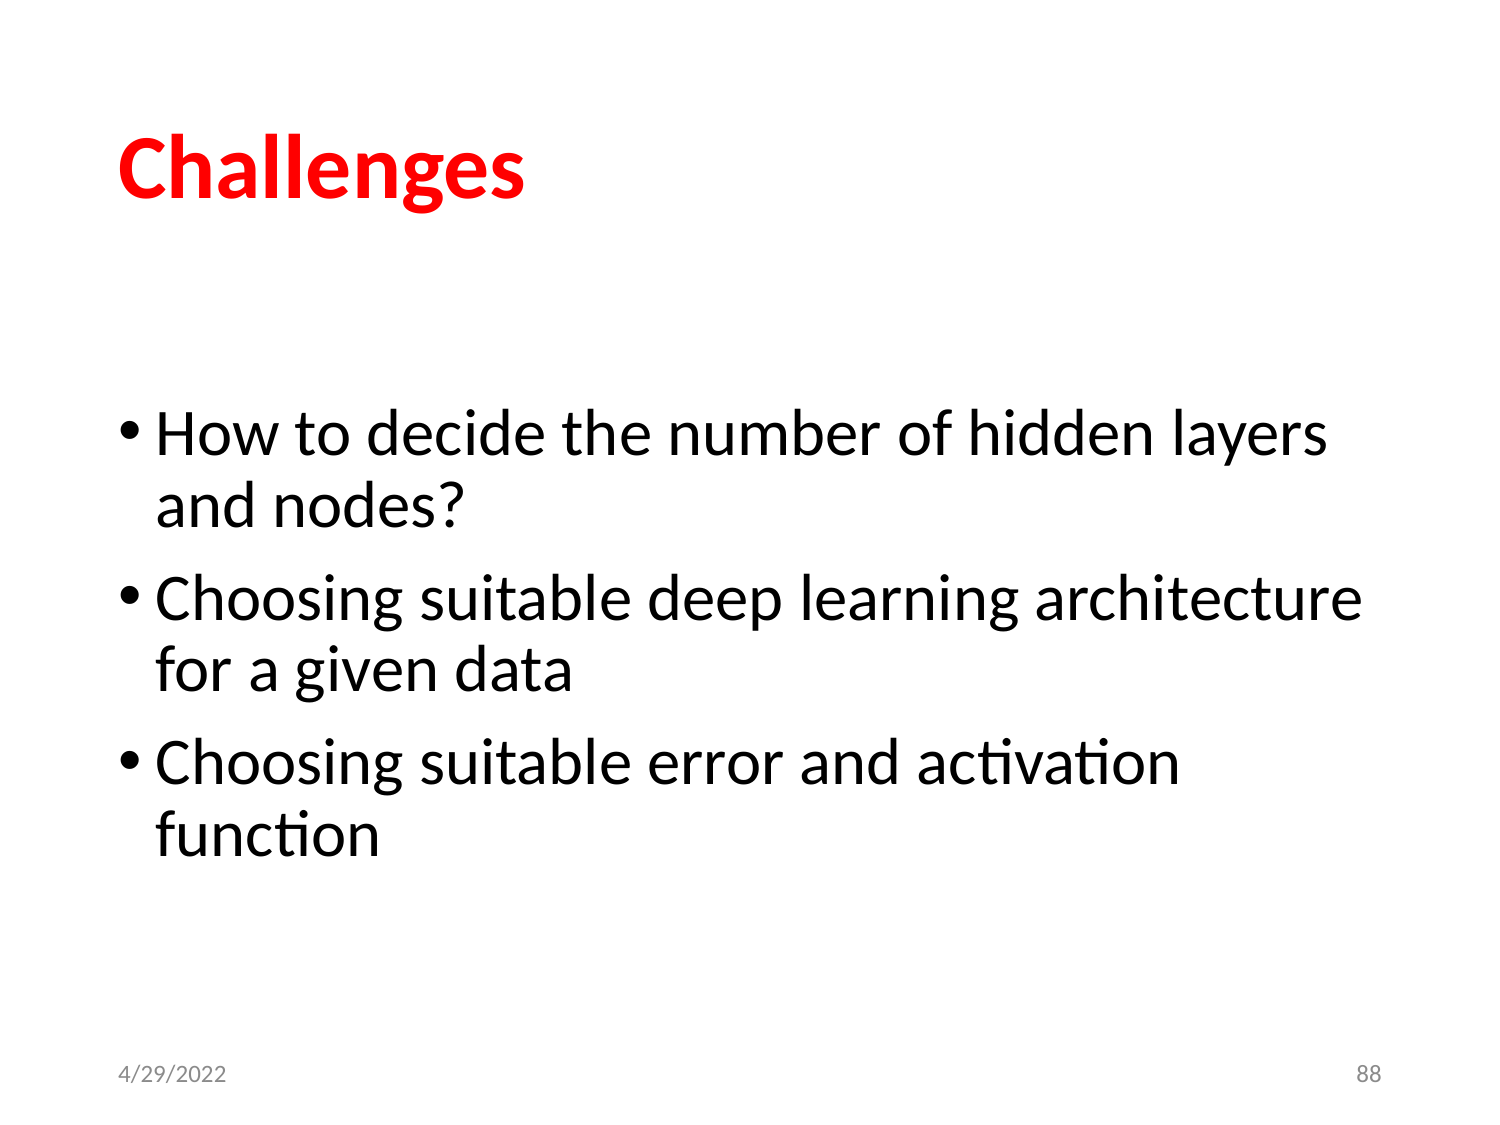

# Challenges

How to decide the number of hidden layers and nodes?
Choosing suitable deep learning architecture for a given data
Choosing suitable error and activation function

4/29/2022
88